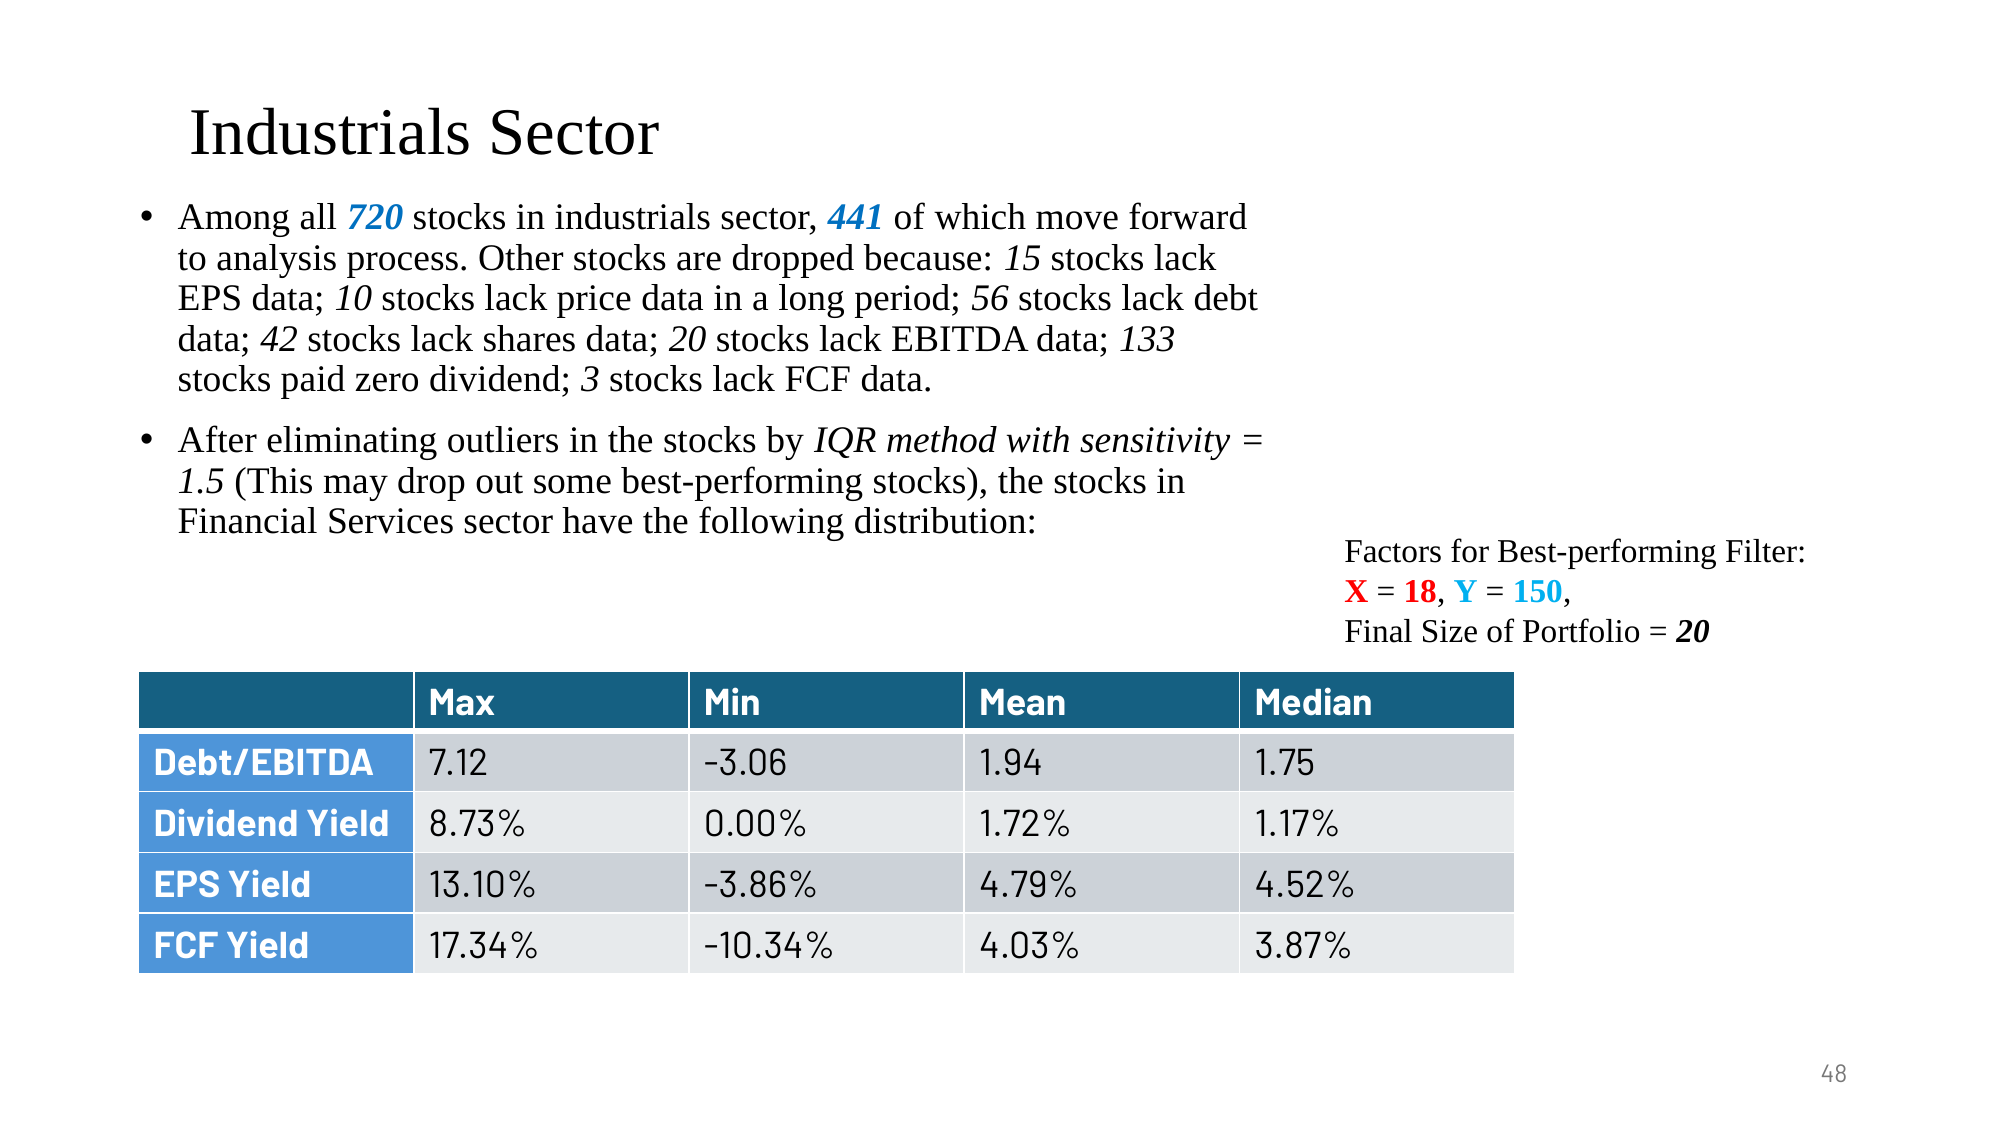

# Industrials Sector

Among all 720 stocks in industrials sector, 441 of which move forward to analysis process. Other stocks are dropped because: 15 stocks lack EPS data; 10 stocks lack price data in a long period; 56 stocks lack debt data; 42 stocks lack shares data; 20 stocks lack EBITDA data; 133 stocks paid zero dividend; 3 stocks lack FCF data.
After eliminating outliers in the stocks by IQR method with sensitivity = 1.5 (This may drop out some best-performing stocks), the stocks in Financial Services sector have the following distribution:
Factors for Best-performing Filter:
X = 18, Y = 150,
Final Size of Portfolio = 20
|  | Max | Min | Mean | Median |
| --- | --- | --- | --- | --- |
| Debt/EBITDA | 7.12 | -3.06 | 1.94 | 1.75 |
| Dividend Yield | 8.73% | 0.00% | 1.72% | 1.17% |
| EPS Yield | 13.10% | -3.86% | 4.79% | 4.52% |
| FCF Yield | 17.34% | -10.34% | 4.03% | 3.87% |
48